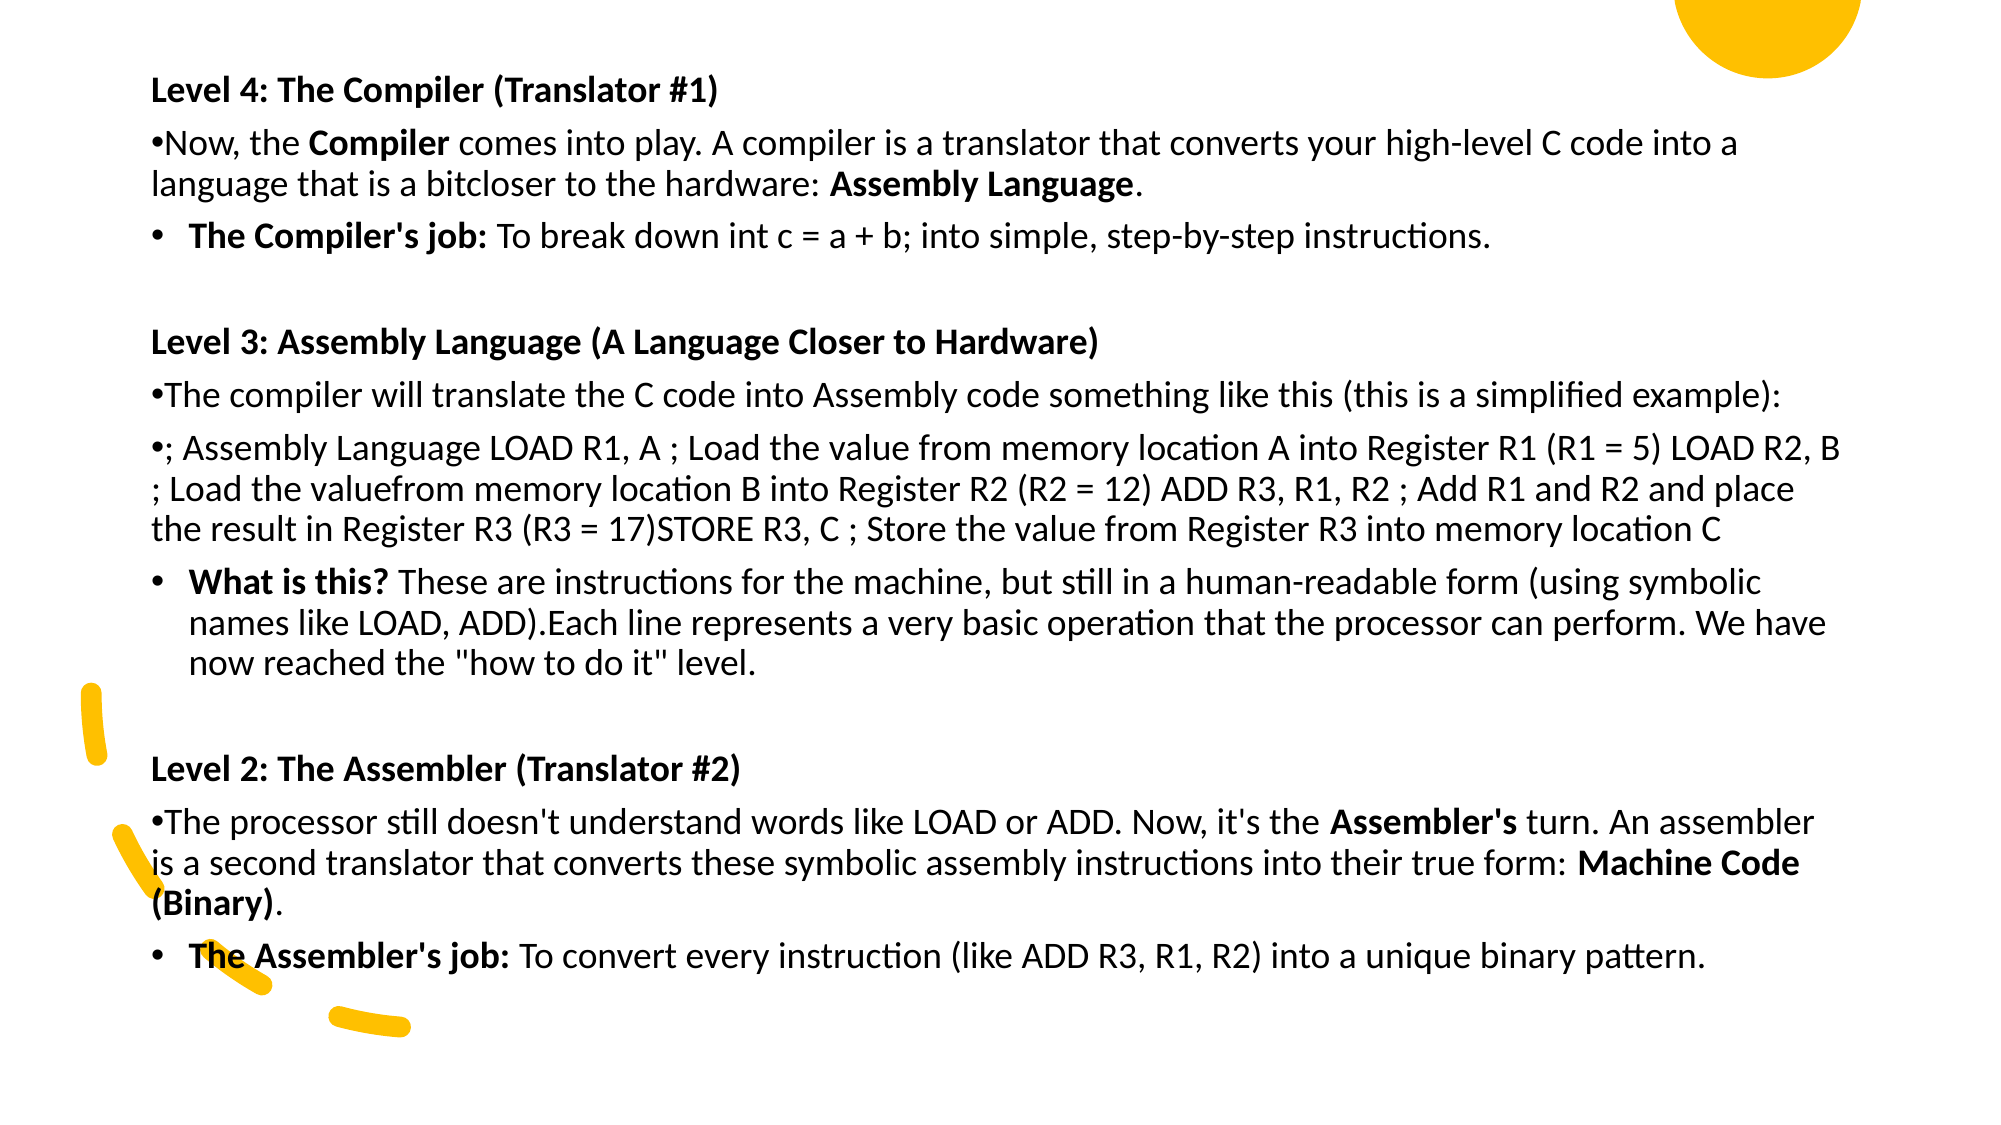

Level 4: The Compiler (Translator #1)​
Now, the Compiler comes into play. A compiler is a translator that converts your high-level C code into a language that is a bitcloser to the hardware: Assembly Language.​
The Compiler's job: To break down int c = a + b; into simple, step-by-step instructions.​

Level 3: Assembly Language (A Language Closer to Hardware)​
The compiler will translate the C code into Assembly code something like this (this is a simplified example):​
; Assembly Language LOAD R1, A ; Load the value from memory location A into Register R1 (R1 = 5) LOAD R2, B ; Load the valuefrom memory location B into Register R2 (R2 = 12) ADD R3, R1, R2 ; Add R1 and R2 and place the result in Register R3 (R3 = 17)STORE R3, C ; Store the value from Register R3 into memory location C ​
What is this? These are instructions for the machine, but still in a human-readable form (using symbolic names like LOAD, ADD).Each line represents a very basic operation that the processor can perform. We have now reached the "how to do it" level.​

Level 2: The Assembler (Translator #2)​
The processor still doesn't understand words like LOAD or ADD. Now, it's the Assembler's turn. An assembler is a second translator that converts these symbolic assembly instructions into their true form: Machine Code (Binary).​
The Assembler's job: To convert every instruction (like ADD R3, R1, R2) into a unique binary pattern.​